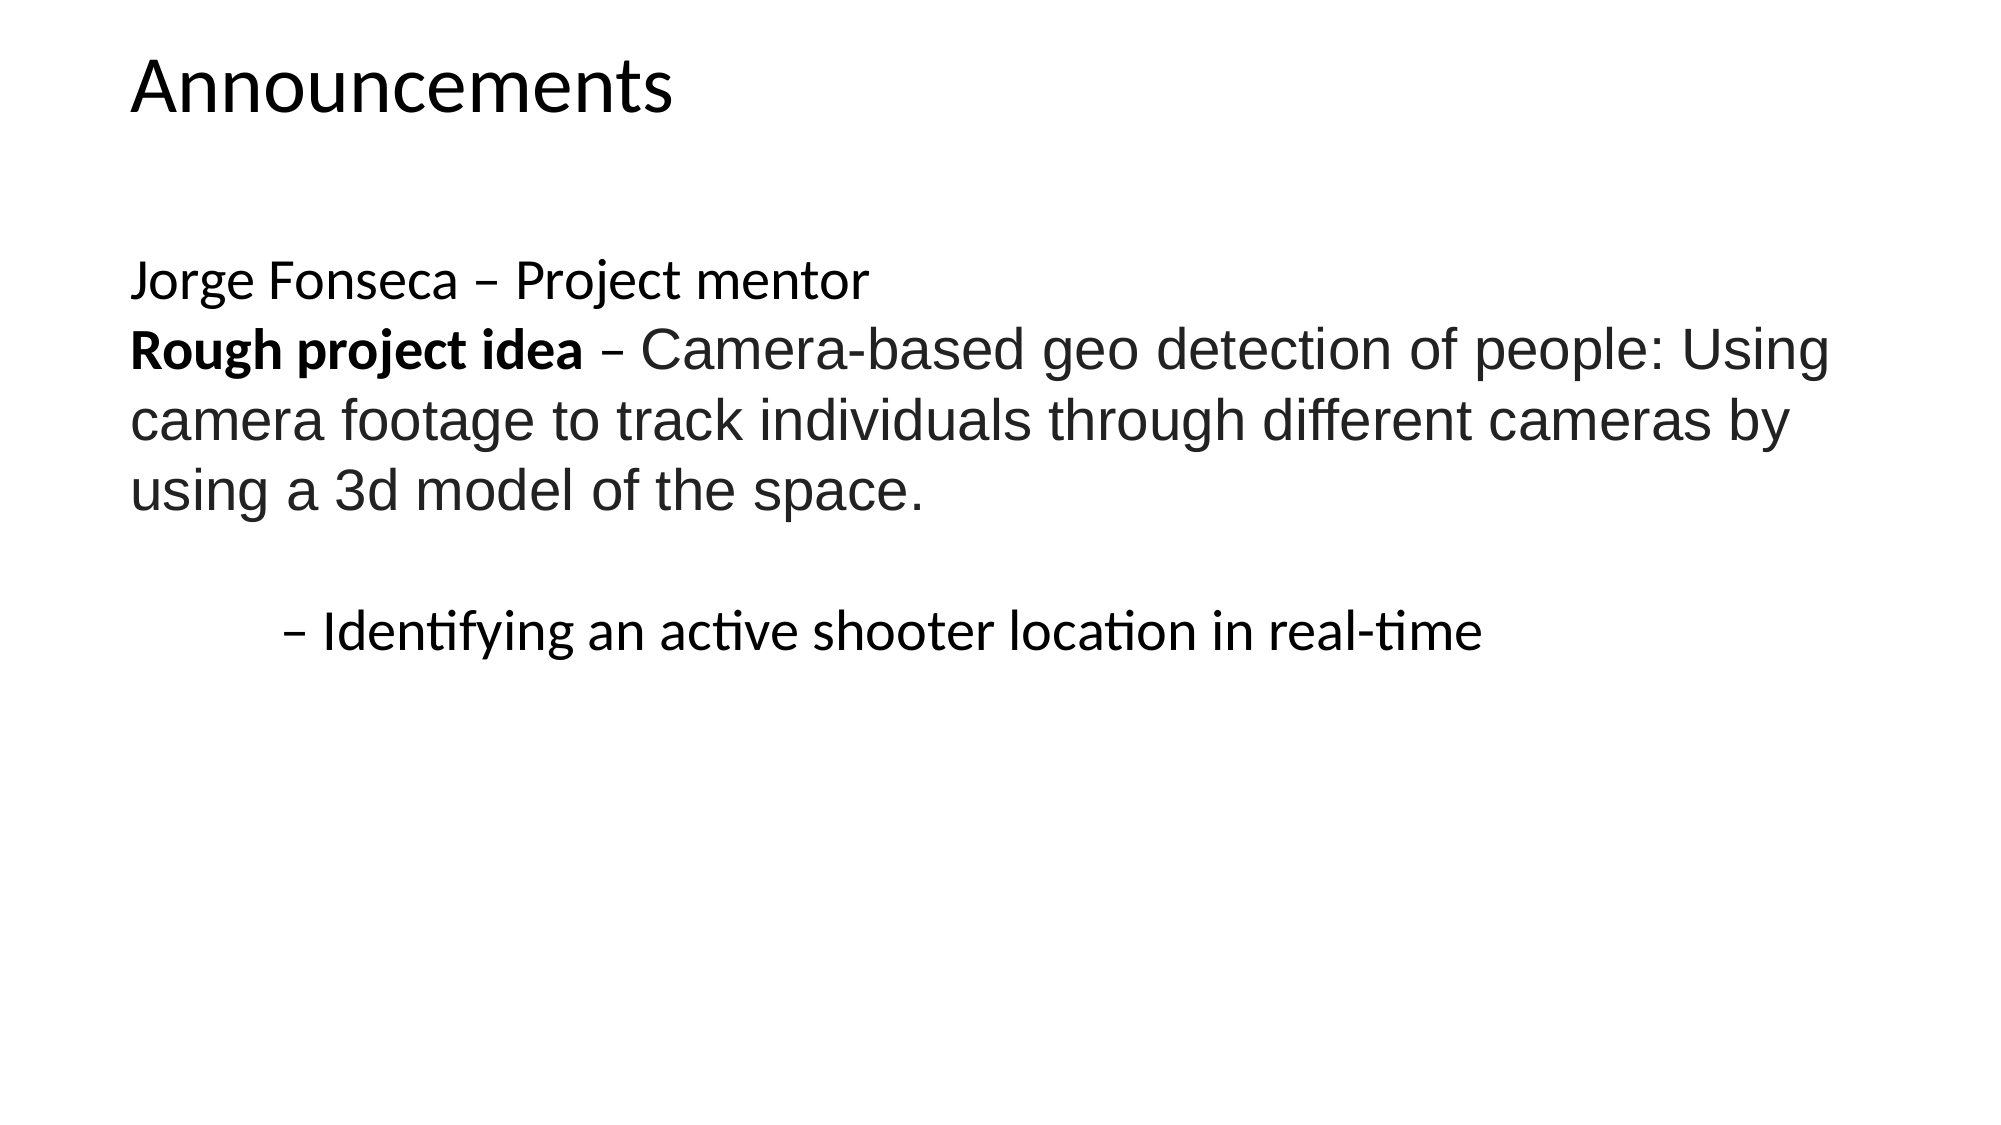

# Announcements
Jorge Fonseca – Project mentor
Rough project idea – Camera-based geo detection of people: Using camera footage to track individuals through different cameras by using a 3d model of the space.

– Identifying an active shooter location in real-time